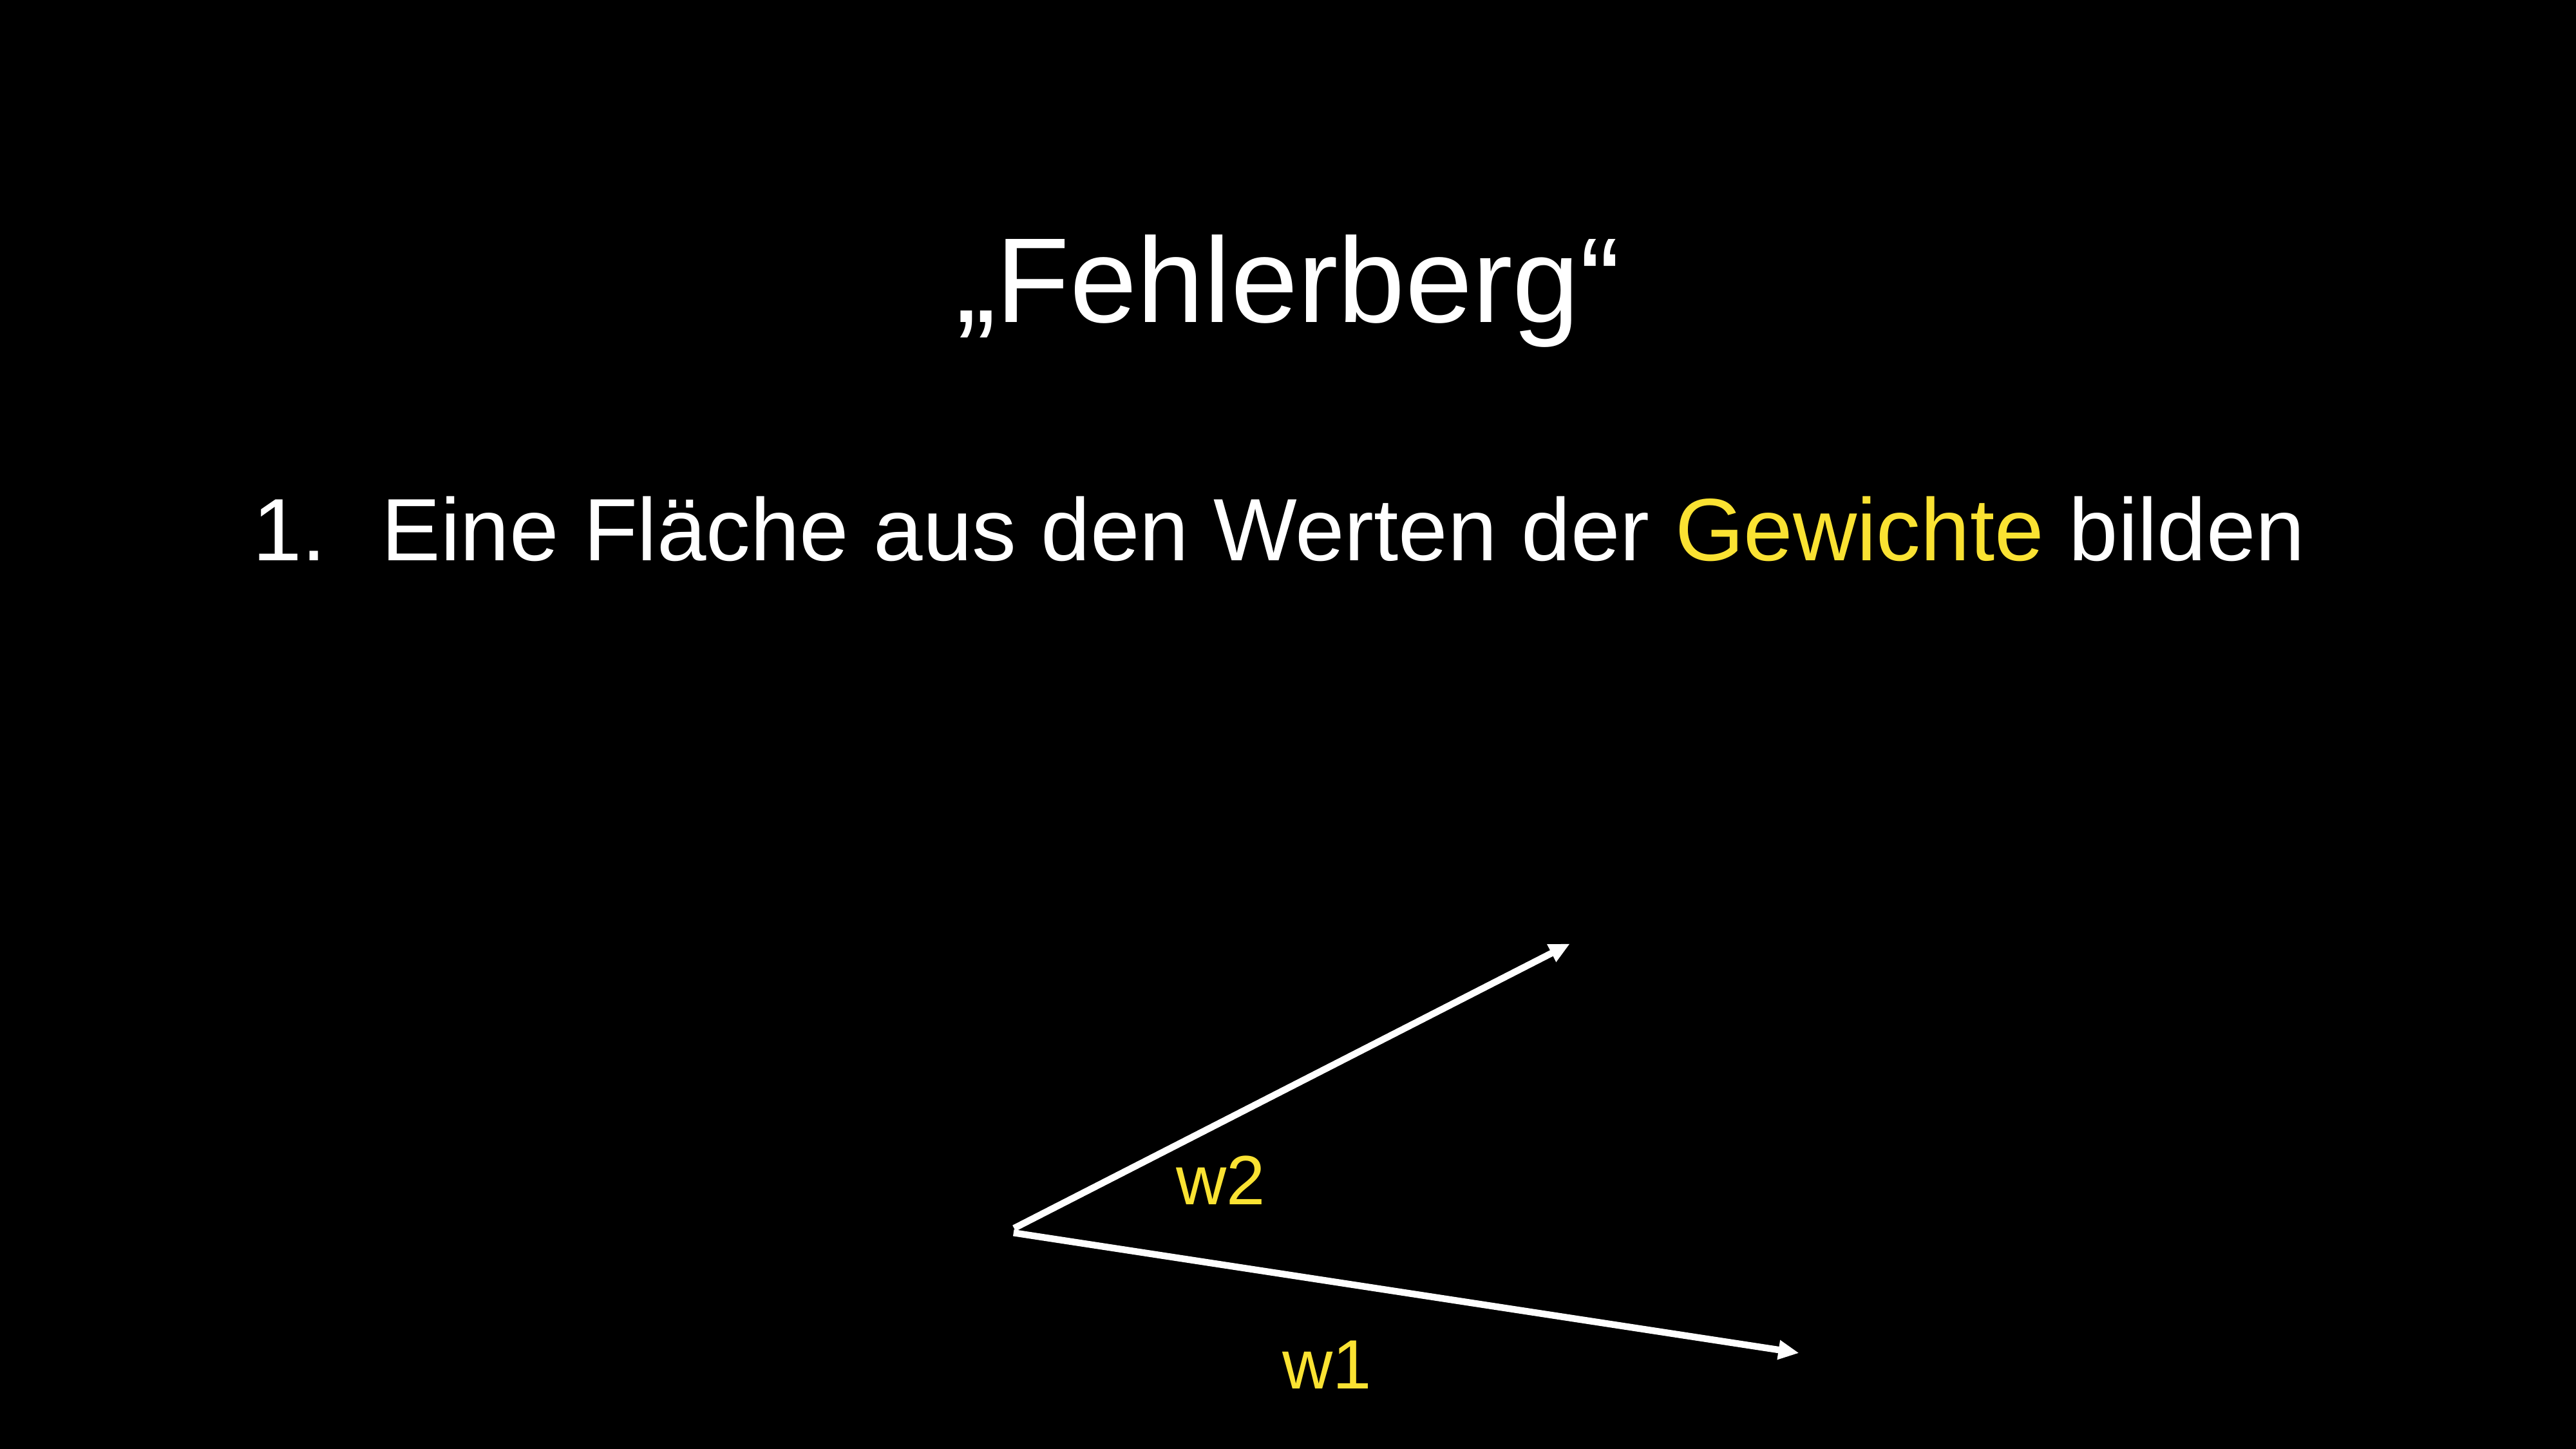

„Fehlerberg“
Eine Fläche aus den Werten der Gewichte bilden

w2

w1